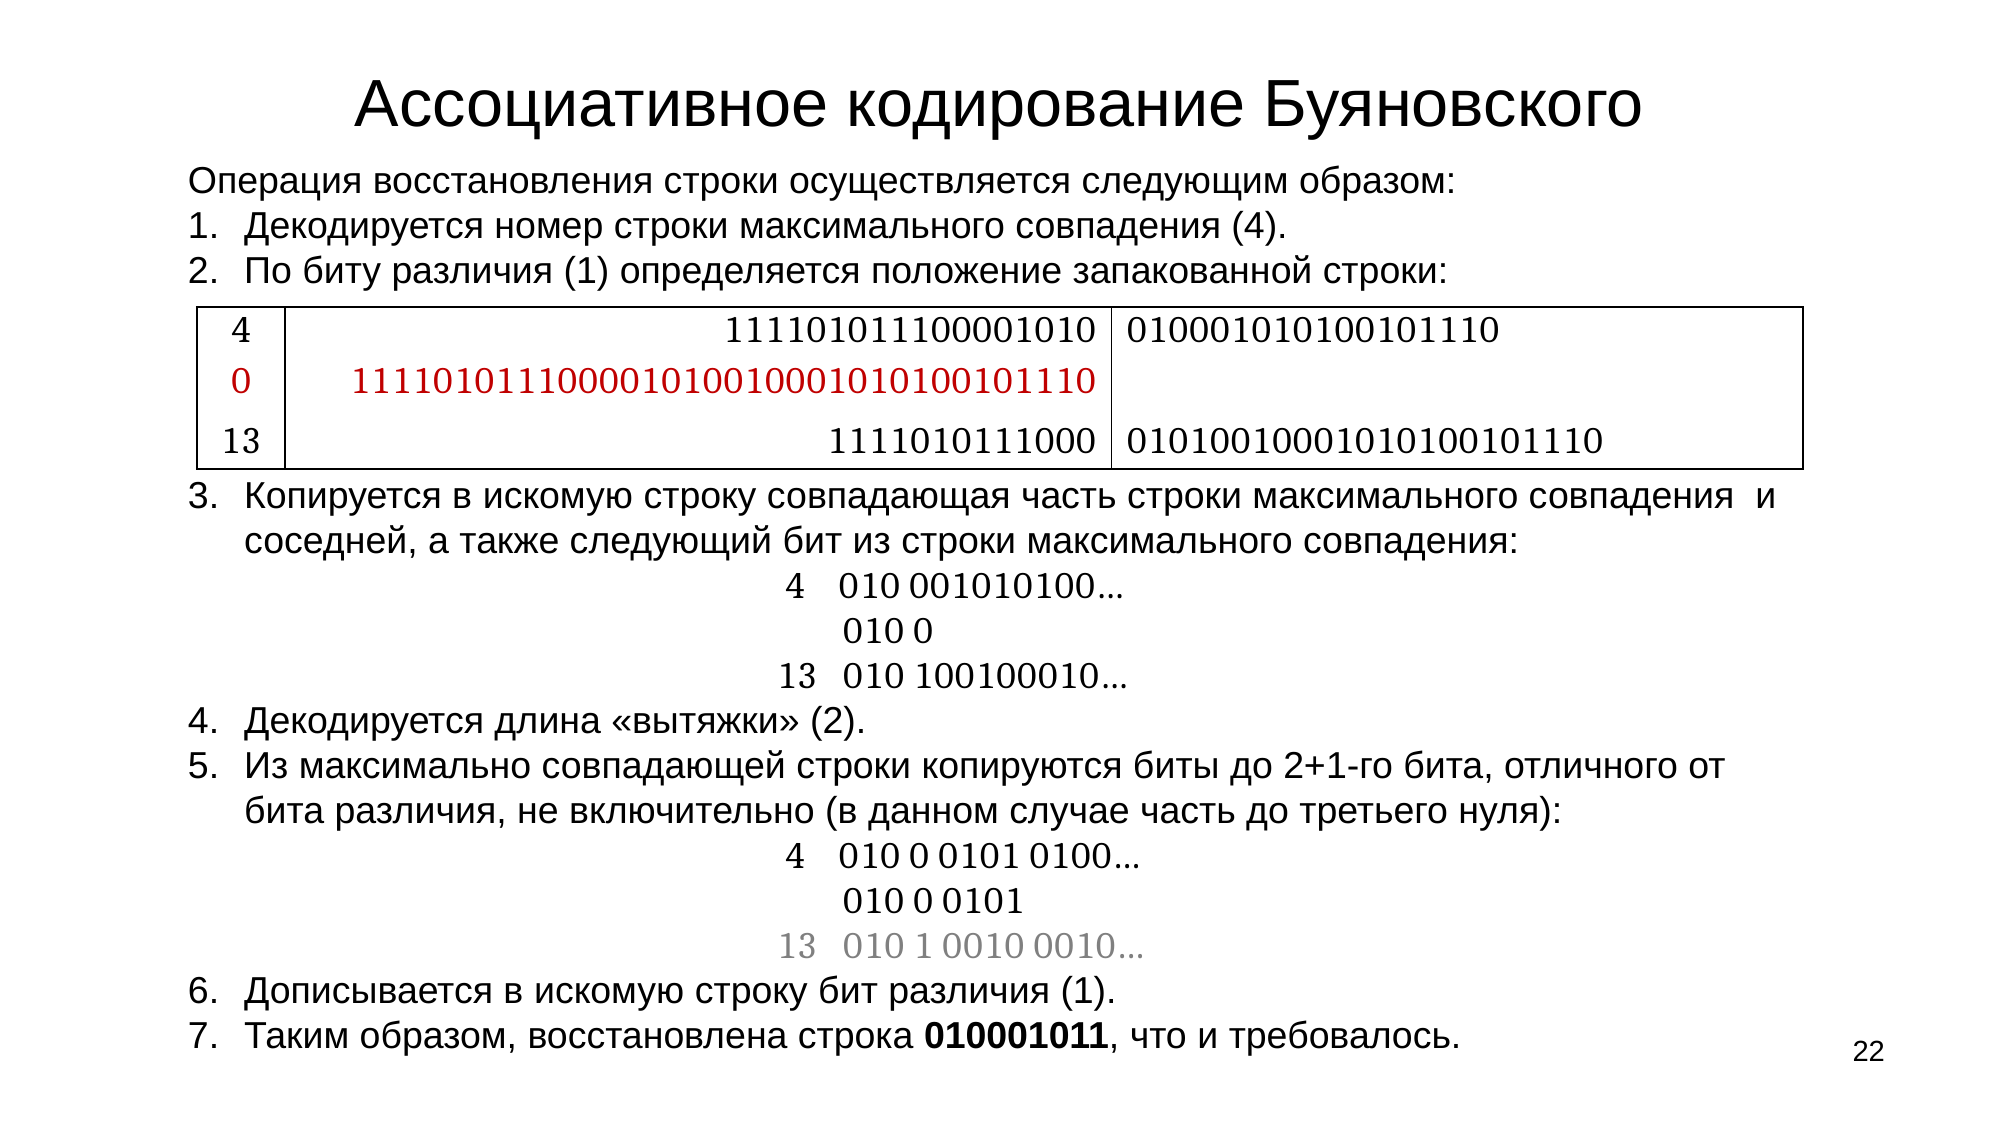

# Ассоциативное кодирование Буяновского
Операция восстановления строки осуществляется следующим образом:
Декодируется номер строки максимального совпадения (4).
По биту различия (1) определяется положение запакованной строки:

Копируется в искомую строку совпадающая часть строки максимального совпадения  и соседней, а также следующий бит из строки максимального совпадения:
 4    010 001010100…
        010 0
13   010 100100010…
Декодируется длина «вытяжки» (2).
Из максимально совпадающей строки копируются биты до 2+1-го бита, отличного от бита различия, не включительно (в данном случае часть до третьего нуля):
 4    010 0 0101 0100…
        010 0 0101
13   010 1 0010 0010…
Дописывается в искомую строку бит различия (1).
Таким образом, восстановлена строка 010001011, что и требовалось.
| 4 | 111101011100001010 | 010001010100101110 |
| --- | --- | --- |
| 0 | 111101011100001010010001010100101110 |  |
| 13 | 1111010111000 | 01010010001010100101110 |
22